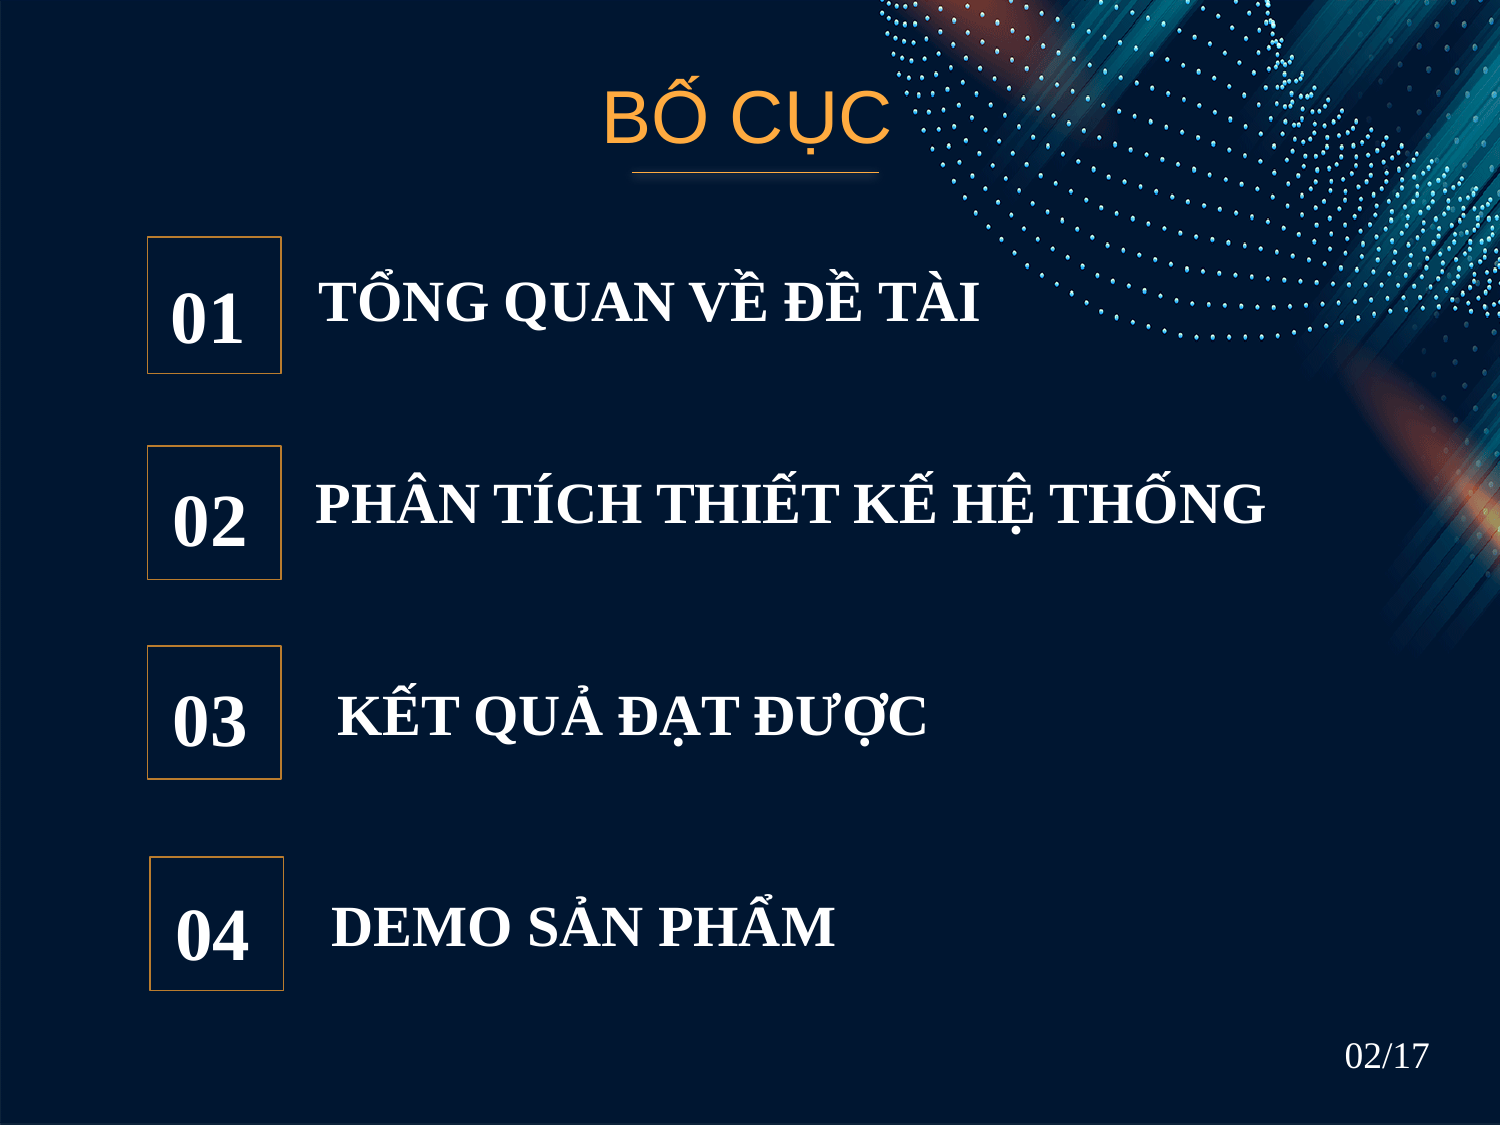

Giải pháp công nghệ
BỐ CỤC
01

TỔNG QUAN VỀ ĐỀ TÀI

02
PHÂN TÍCH THIẾT KẾ HỆ THỐNG

03
KẾT QUẢ ĐẠT ĐƯỢC

04
DEMO SẢN PHẨM

02/17